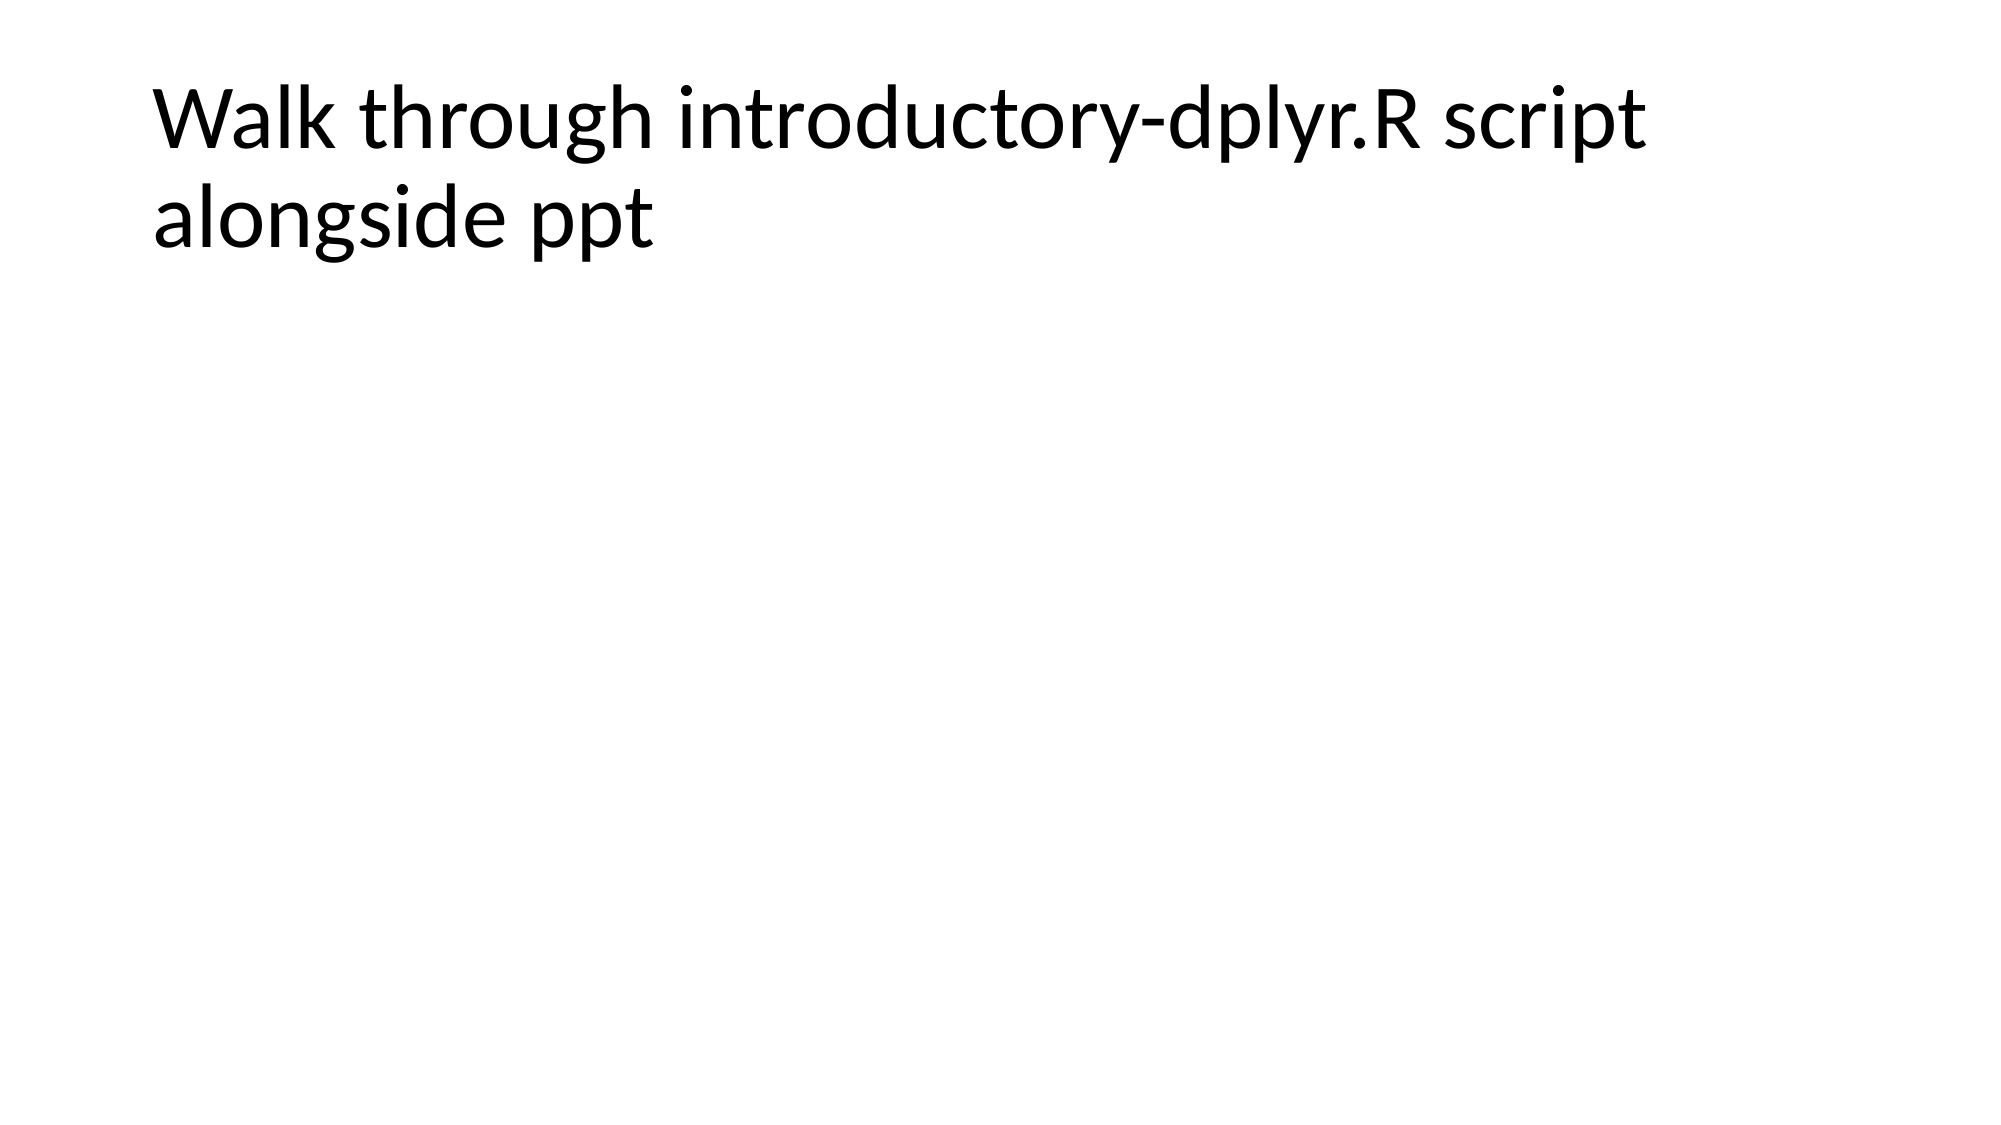

# Walk through introductory-dplyr.R script alongside ppt